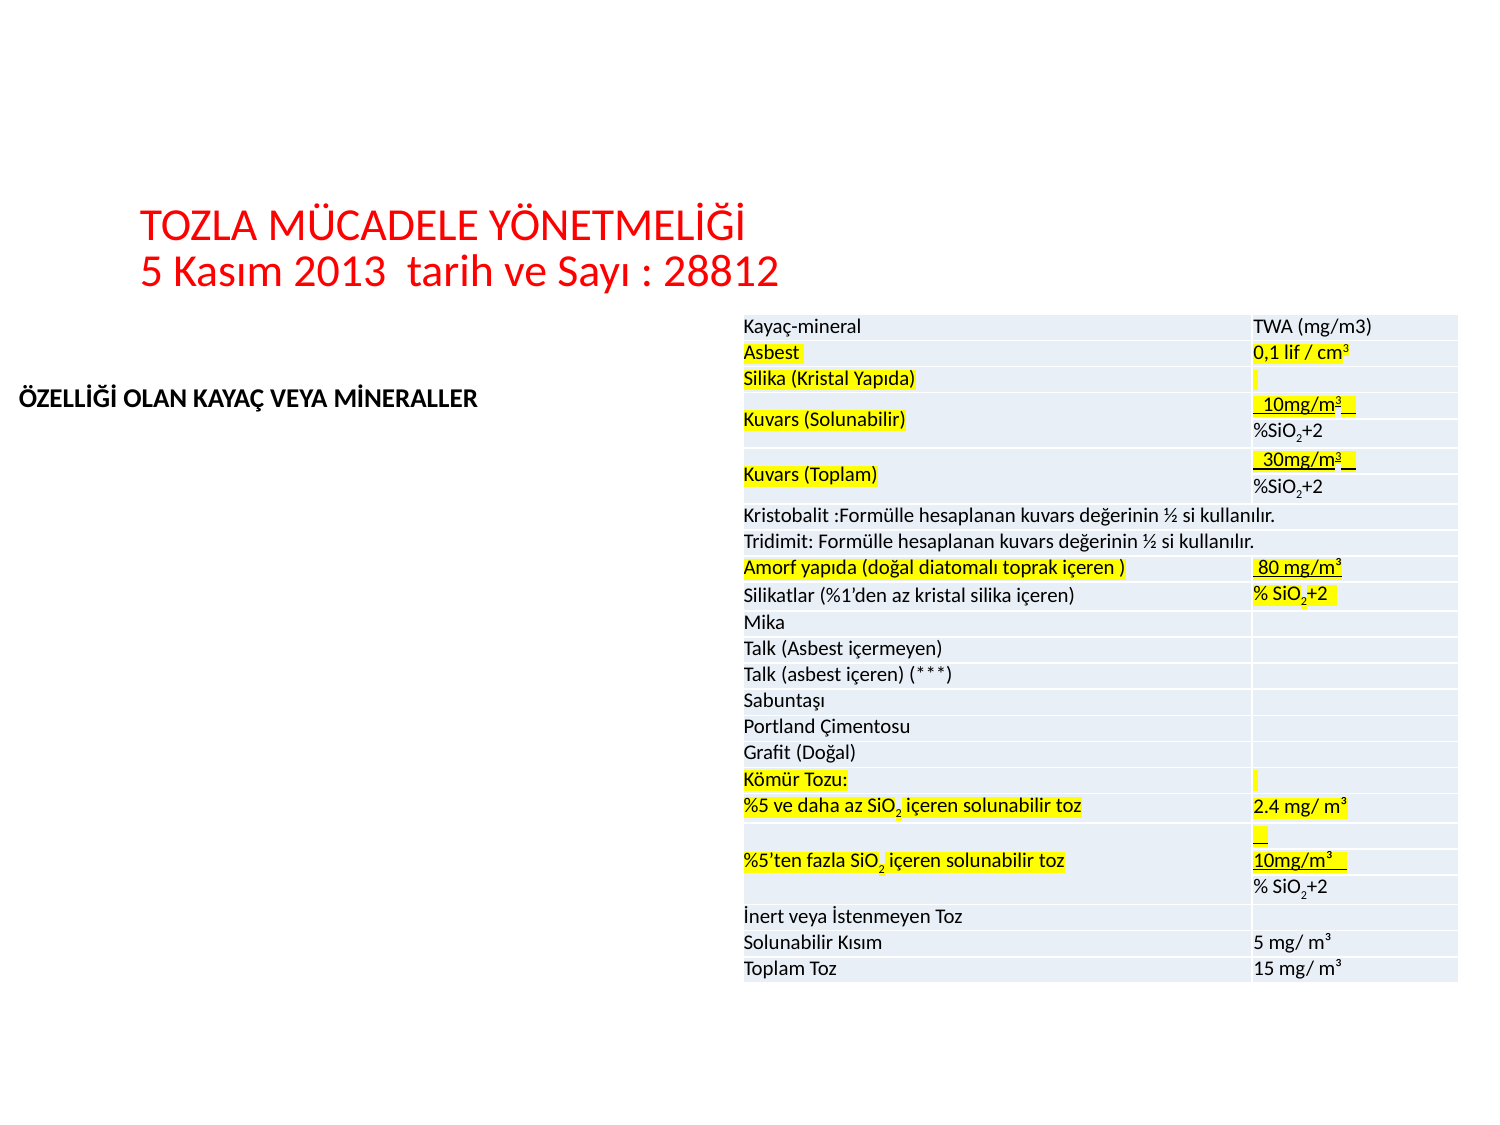

TOZLA MÜCADELE YÖNETMELİĞİ
5 Kasım 2013  tarih ve Sayı : 28812
| Kayaç-mineral | TWA (mg/m3) |
| --- | --- |
| Asbest | 0,1 lif / cm3 |
| Silika (Kristal Yapıda) |  |
| Kuvars (Solunabilir) | 10mg/m3 |
|  | %SiO2+2 |
| Kuvars (Toplam) | 30mg/m3 |
|  | %SiO2+2 |
| Kristobalit :Formülle hesaplanan kuvars değerinin ½ si kullanılır. |  |
| Tridimit: Formülle hesaplanan kuvars değerinin ½ si kullanılır. |  |
| Amorf yapıda (doğal diatomalı toprak içeren ) | 80 mg/m³ |
| Silikatlar (%1’den az kristal silika içeren) | % SiO2+2 |
| Mika |  |
| Talk (Asbest içermeyen) |  |
| Talk (asbest içeren) (\*\*\*) |  |
| Sabuntaşı |  |
| Portland Çimentosu |  |
| Grafit (Doğal) |  |
| Kömür Tozu: |  |
| %5 ve daha az SiO2 içeren solunabilir toz | 2.4 mg/ m³ |
| %5’ten fazla SiO2 içeren solunabilir toz |  |
|  | 10mg/m³ |
|  | % SiO2+2 |
| İnert veya İstenmeyen Toz |  |
| Solunabilir Kısım | 5 mg/ m³ |
| Toplam Toz | 15 mg/ m³ |
ÖZELLİĞİ OLAN KAYAÇ VEYA MİNERALLER